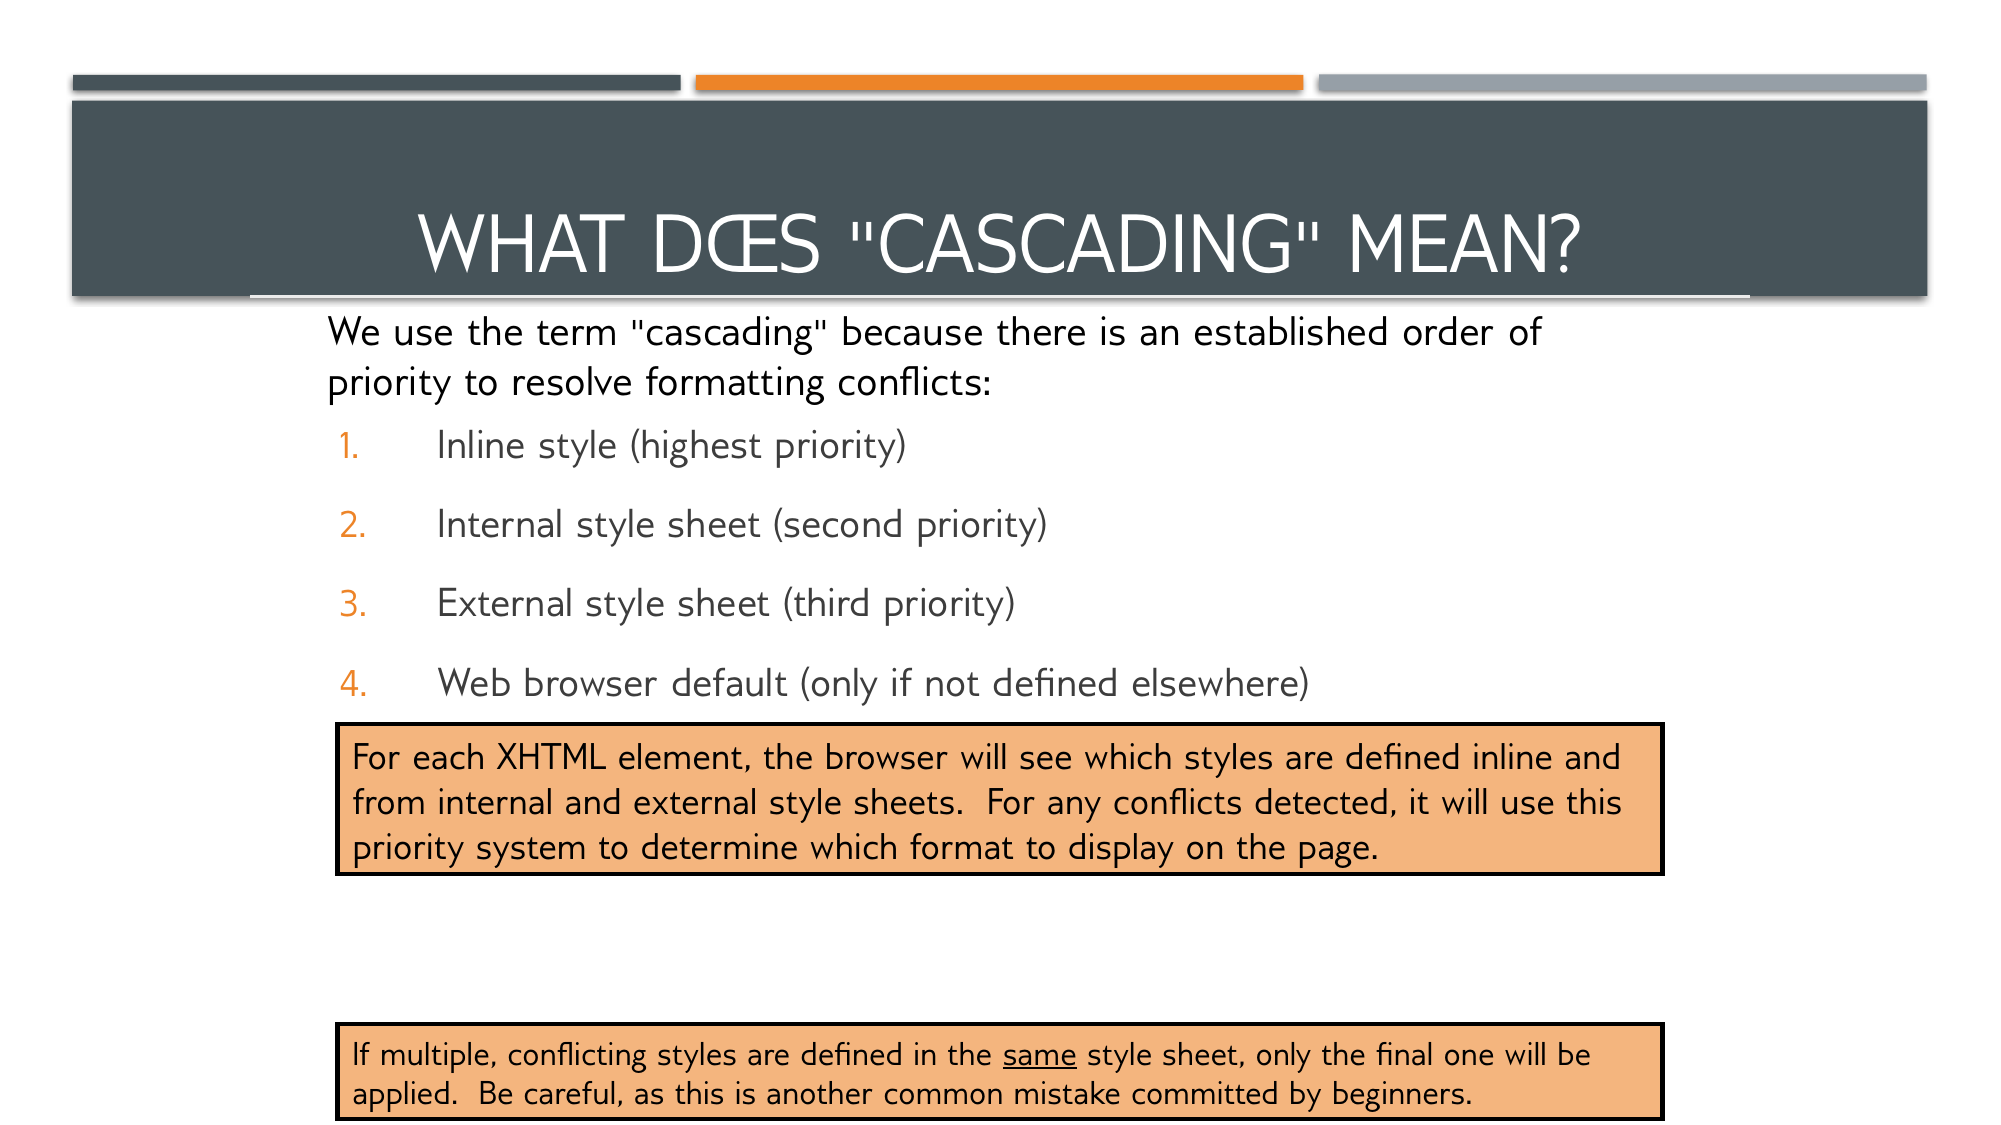

# What Does "Cascading" Mean?
We use the term "cascading" because there is an established order of priority to resolve formatting conflicts:
Inline style (highest priority)
Internal style sheet (second priority)
External style sheet (third priority)
Web browser default (only if not defined elsewhere)
For each XHTML element, the browser will see which styles are defined inline and from internal and external style sheets.  For any conflicts detected, it will use this priority system to determine which format to display on the page.
If multiple, conflicting styles are defined in the same style sheet, only the final one will be applied.  Be careful, as this is another common mistake committed by beginners.